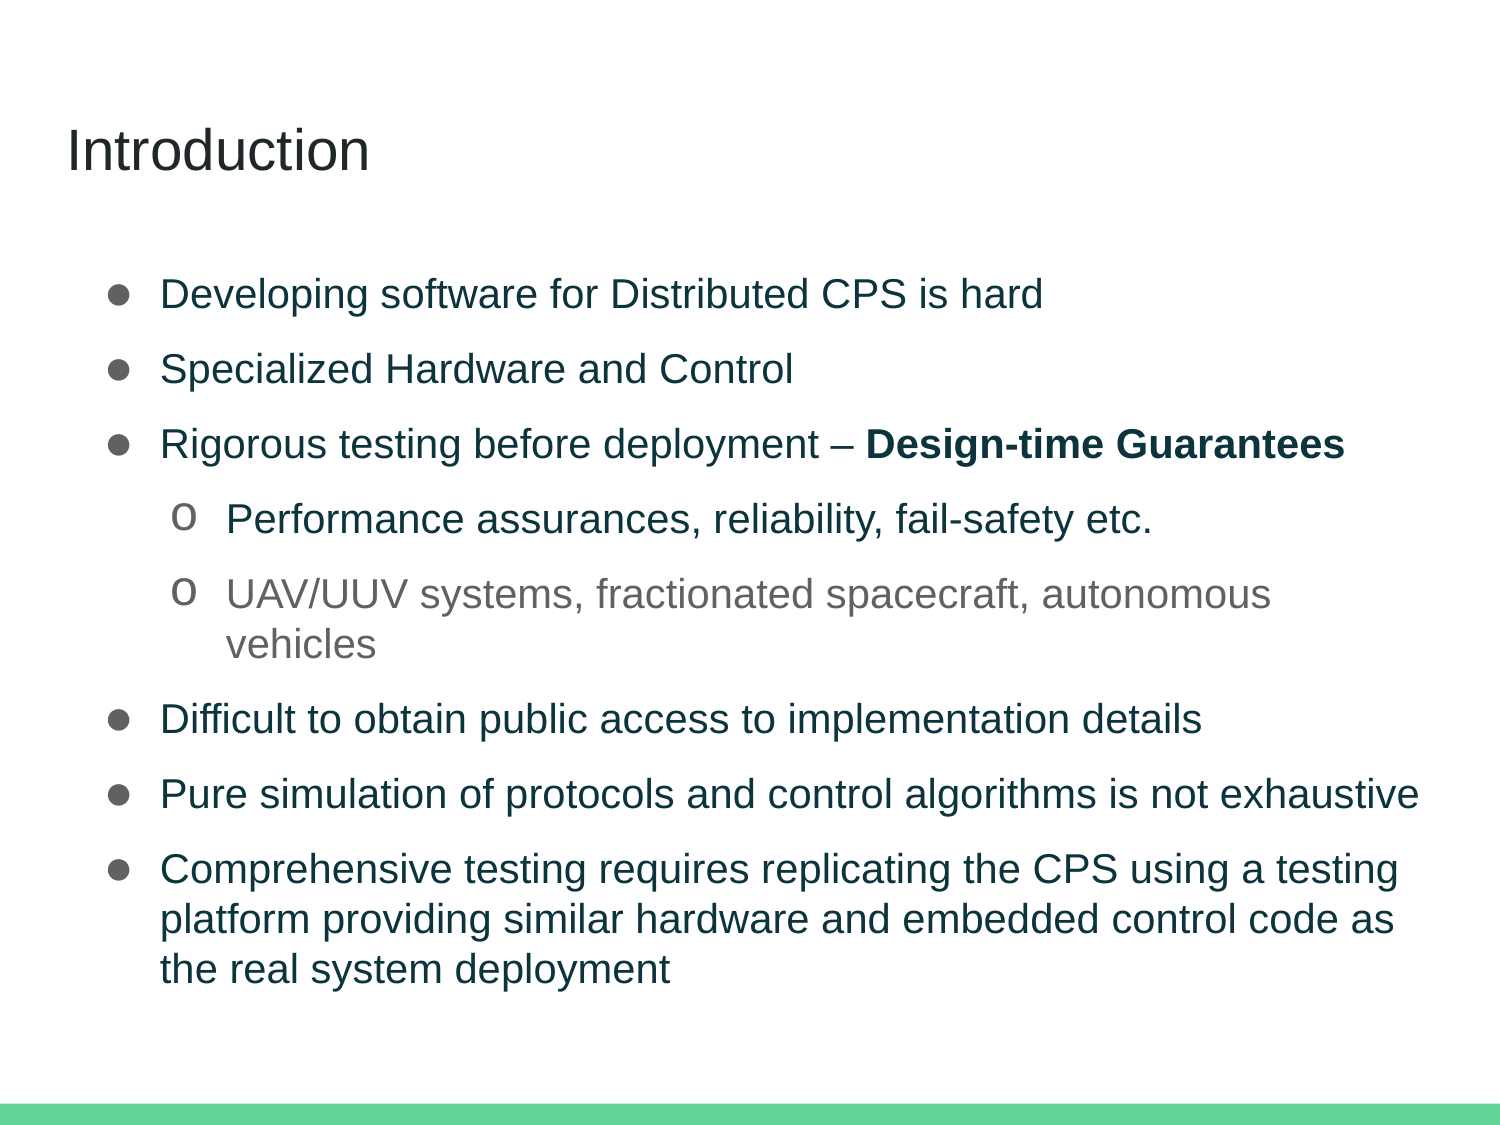

# Introduction
Developing software for Distributed CPS is hard
Specialized Hardware and Control
Rigorous testing before deployment – Design-time Guarantees
Performance assurances, reliability, fail-safety etc.
UAV/UUV systems, fractionated spacecraft, autonomous vehicles
Difficult to obtain public access to implementation details
Pure simulation of protocols and control algorithms is not exhaustive
Comprehensive testing requires replicating the CPS using a testing platform providing similar hardware and embedded control code as the real system deployment